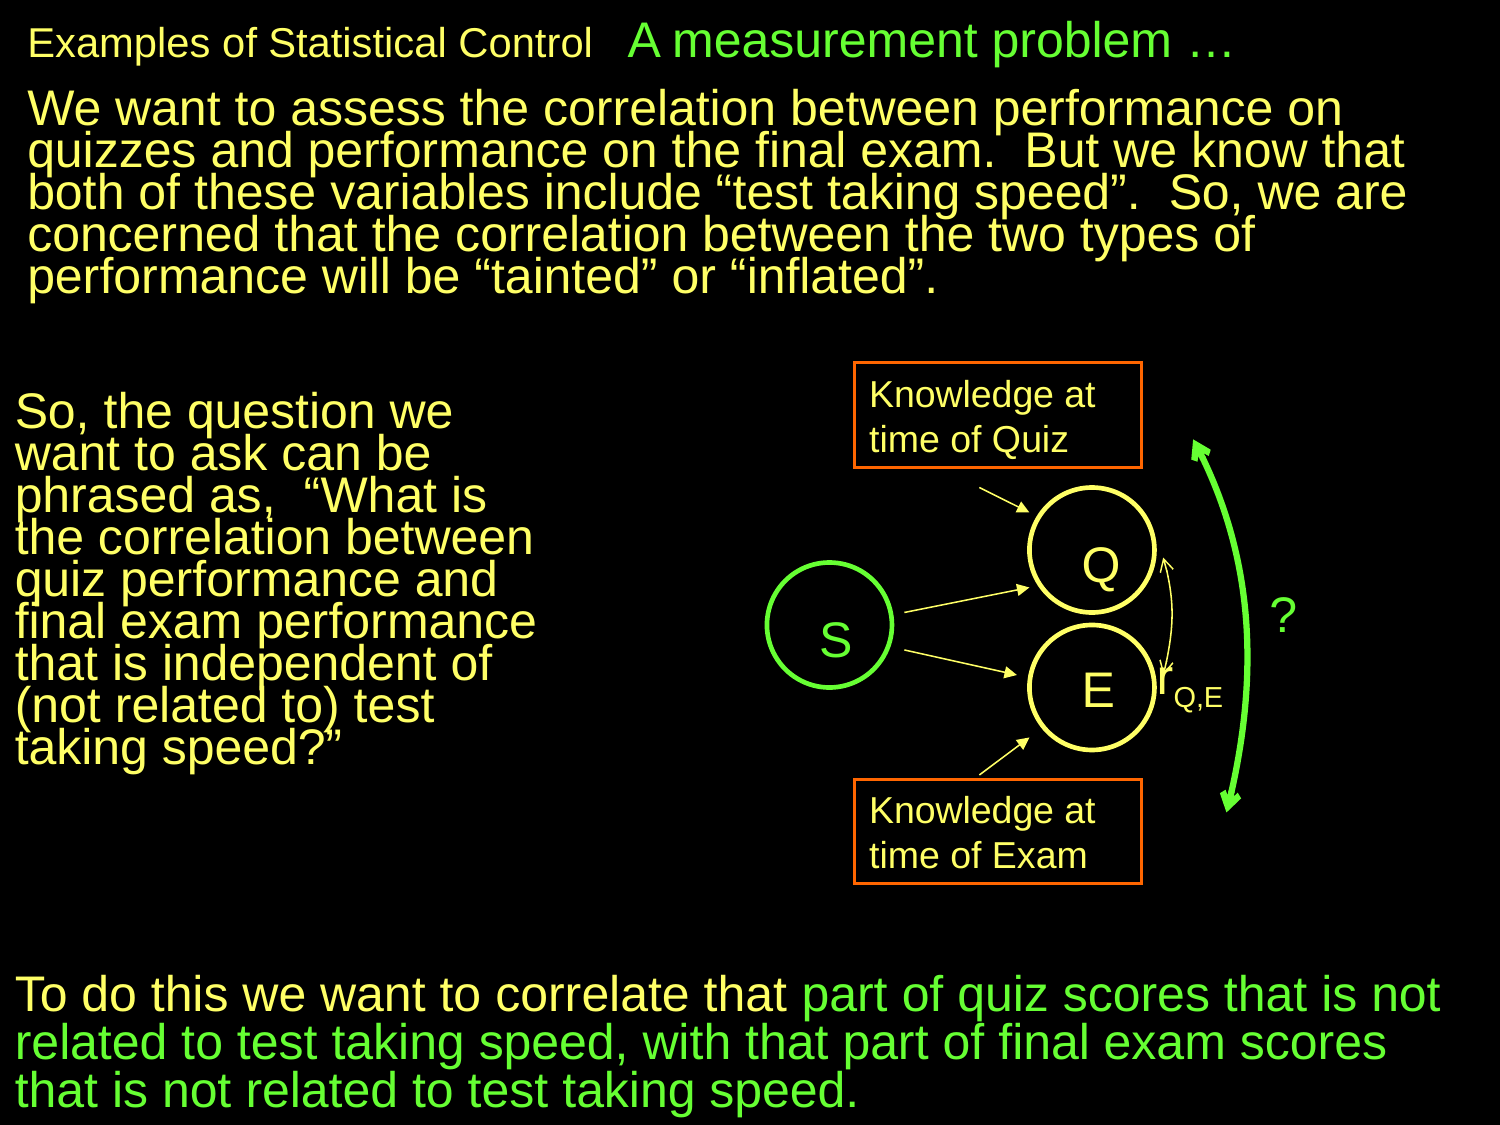

Examples of Statistical Control   A measurement problem …
We want to assess the correlation between performance on quizzes and performance on the final exam.  But we know that both of these variables include “test taking speed”.  So, we are concerned that the correlation between the two types of performance will be “tainted” or “inflated”.
Knowledge at time of Quiz
So, the question we want to ask can be phrased as,  “What is the correlation between quiz performance and final exam performance that is independent of (not related to) test taking speed?”

Q

?

S

rQ,E

E

Knowledge at time of Exam
To do this we want to correlate that part of quiz scores that is not related to test taking speed, with that part of final exam scores that is not related to test taking speed.